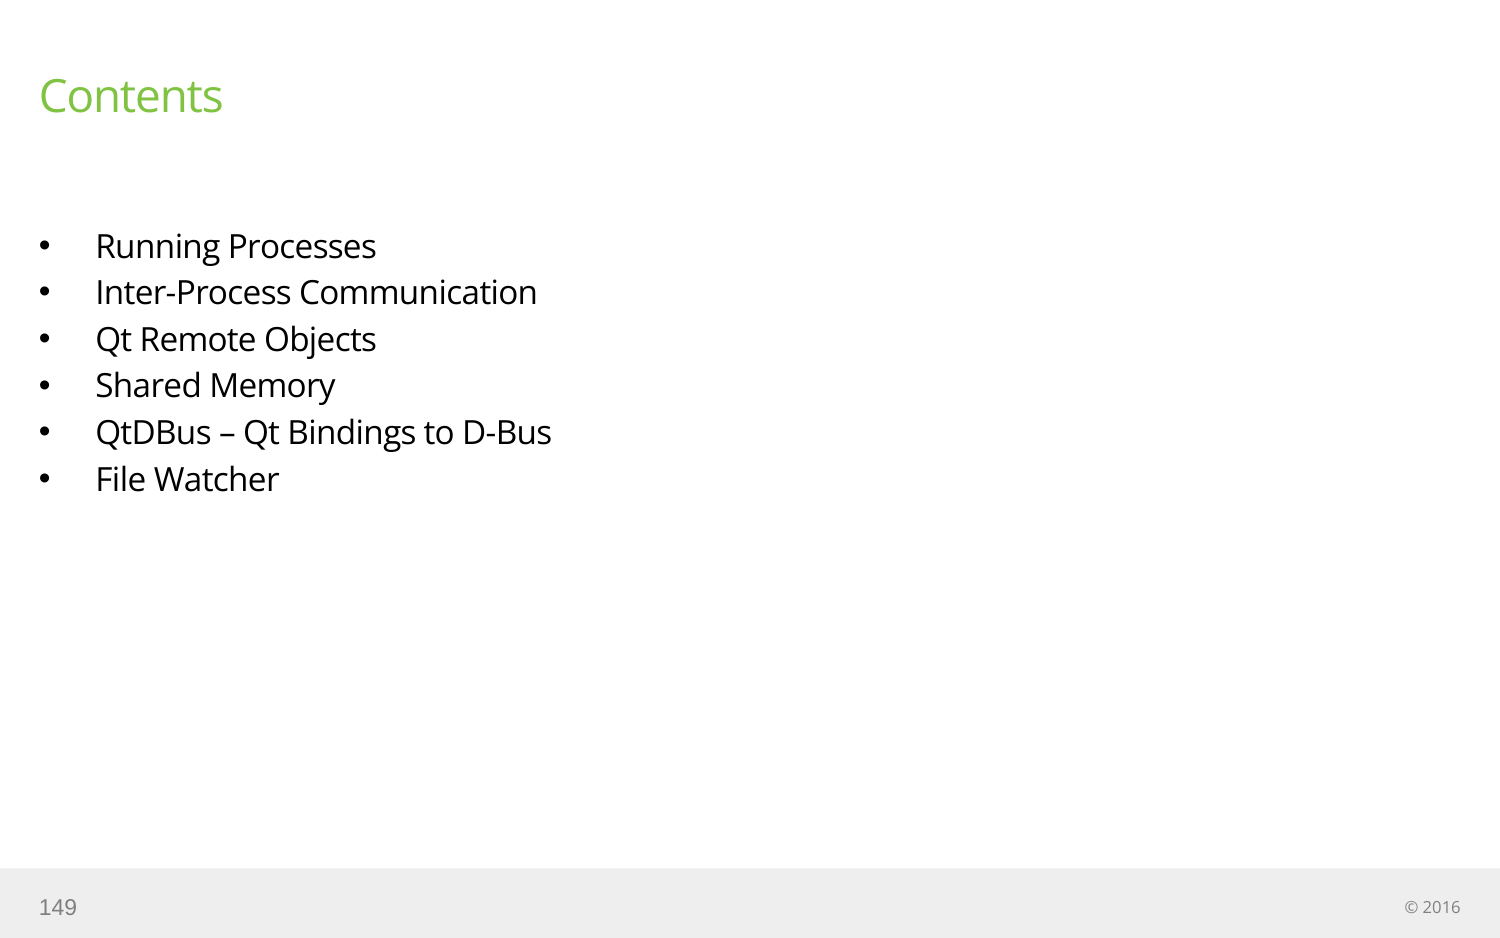

# Contents
Running Processes
Inter-Process Communication
Qt Remote Objects
Shared Memory
QtDBus – Qt Bindings to D-Bus
File Watcher

149
© 2016